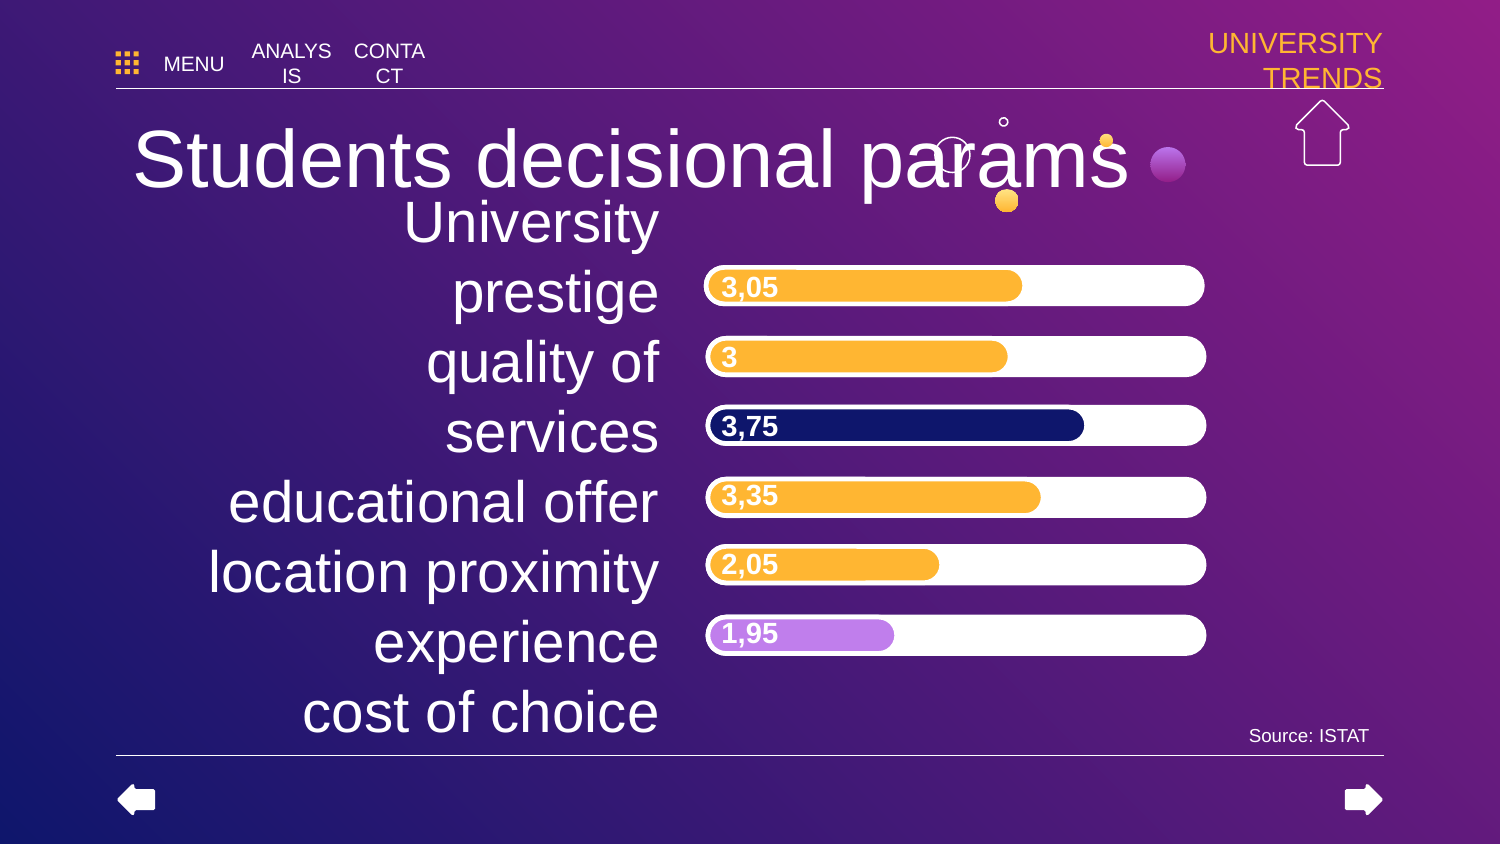

UNIVERSITY TRENDS
MENU
ANALYSIS
CONTACT

# Students decisional params

| 3,05 |
| --- |
| 3 |
| 3,75 |
| 3,35 |
| 2,05 |
| 1,95 |
University prestige
quality of services
educational offer
location proximity
experience
cost of choice

Source: ISTAT